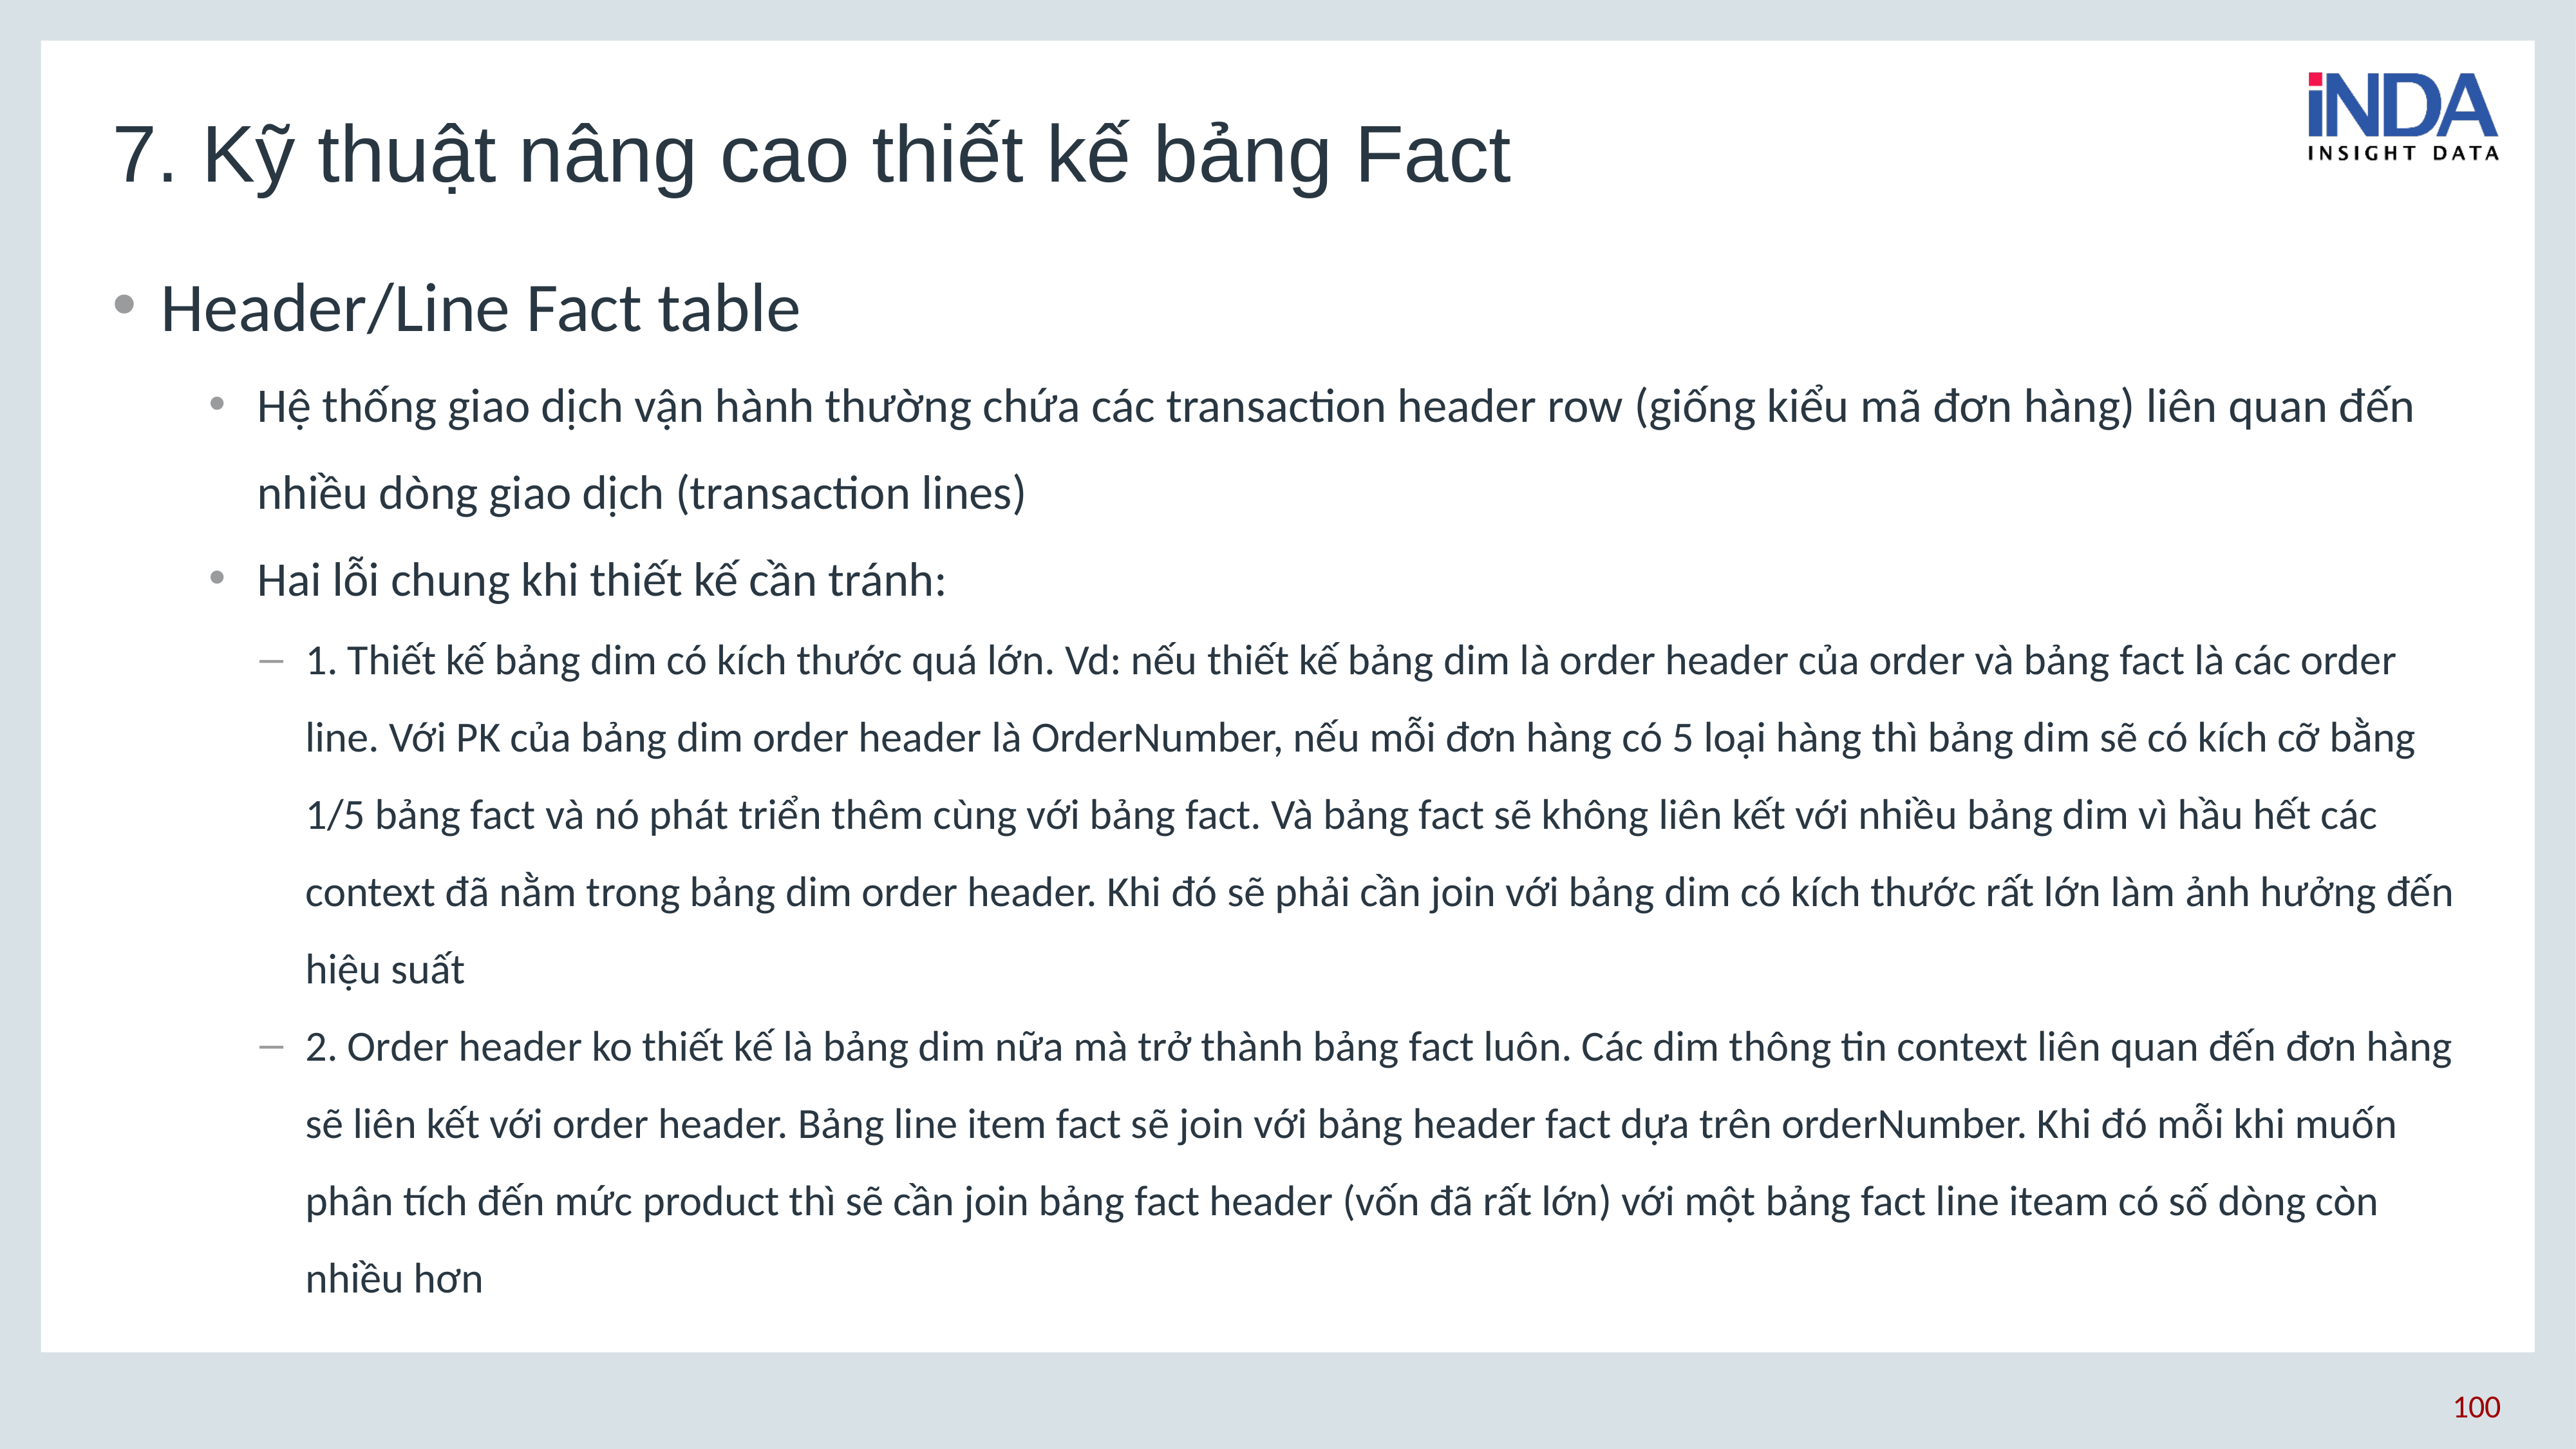

# 7. Kỹ thuật nâng cao thiết kế bảng Fact
Header/Line Fact table
Hệ thống giao dịch vận hành thường chứa các transaction header row (giống kiểu mã đơn hàng) liên quan đến nhiều dòng giao dịch (transaction lines)
Hai lỗi chung khi thiết kế cần tránh:
1. Thiết kế bảng dim có kích thước quá lớn. Vd: nếu thiết kế bảng dim là order header của order và bảng fact là các order line. Với PK của bảng dim order header là OrderNumber, nếu mỗi đơn hàng có 5 loại hàng thì bảng dim sẽ có kích cỡ bằng 1/5 bảng fact và nó phát triển thêm cùng với bảng fact. Và bảng fact sẽ không liên kết với nhiều bảng dim vì hầu hết các context đã nằm trong bảng dim order header. Khi đó sẽ phải cần join với bảng dim có kích thước rất lớn làm ảnh hưởng đến hiệu suất
2. Order header ko thiết kế là bảng dim nữa mà trở thành bảng fact luôn. Các dim thông tin context liên quan đến đơn hàng sẽ liên kết với order header. Bảng line item fact sẽ join với bảng header fact dựa trên orderNumber. Khi đó mỗi khi muốn phân tích đến mức product thì sẽ cần join bảng fact header (vốn đã rất lớn) với một bảng fact line iteam có số dòng còn nhiều hơn

100